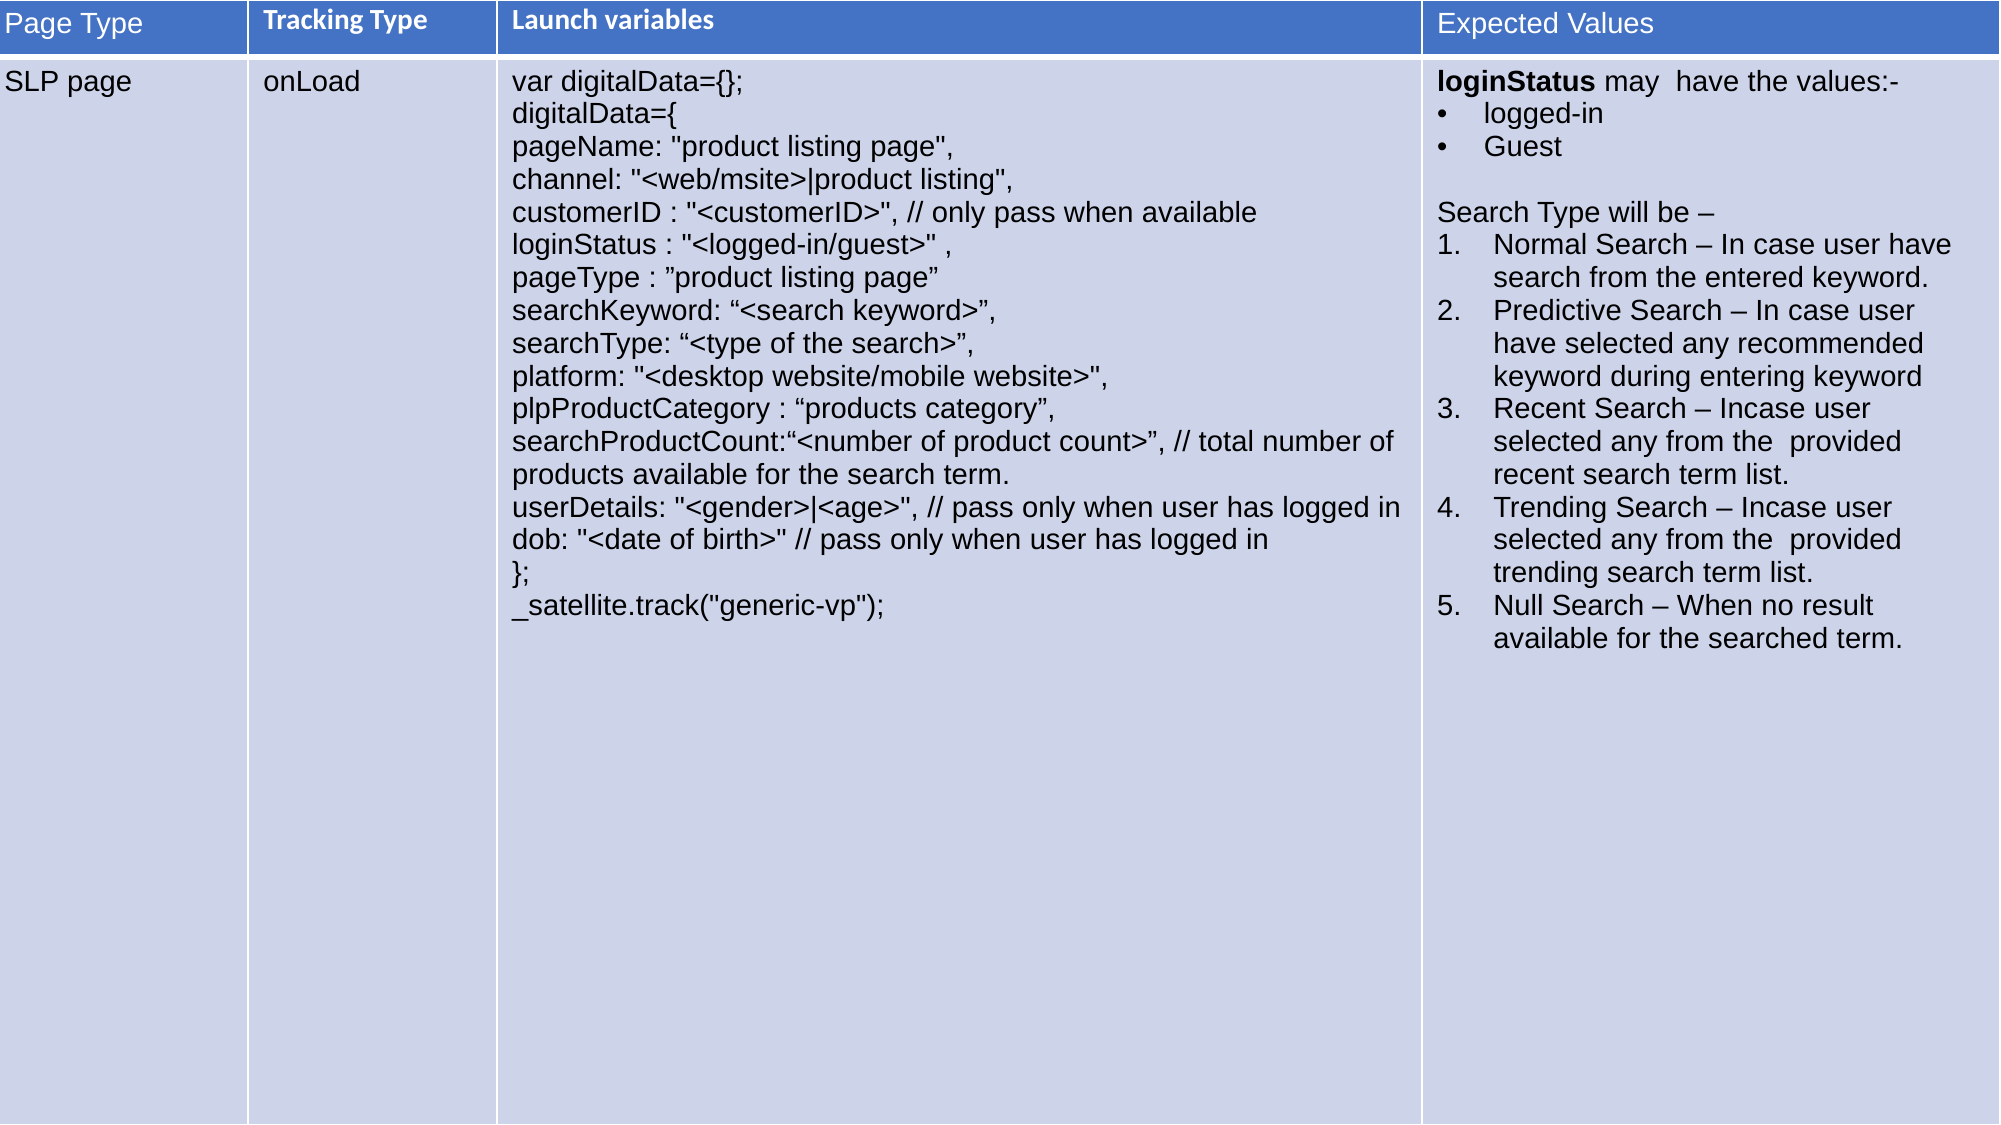

| Page Type | Tracking Type | Launch variables | Expected Values |
| --- | --- | --- | --- |
| SLP page | onLoad | var digitalData={}; digitalData={ pageName: "product listing page", channel: "<web/msite>|product listing", customerID : "<customerID>", // only pass when available loginStatus : "<logged-in/guest>" , pageType : ”product listing page” searchKeyword: “<search keyword>”, searchType: “<type of the search>”, platform: "<desktop website/mobile website>", plpProductCategory : “products category”, searchProductCount:“<number of product count>”, // total number of products available for the search term. userDetails: "<gender>|<age>", // pass only when user has logged in dob: "<date of birth>" // pass only when user has logged in }; \_satellite.track("generic-vp"); | loginStatus may have the values:- logged-in Guest Search Type will be – Normal Search – In case user have search from the entered keyword. Predictive Search – In case user have selected any recommended keyword during entering keyword Recent Search – Incase user selected any from the provided recent search term list. Trending Search – Incase user selected any from the provided trending search term list. Null Search – When no result available for the searched term. |